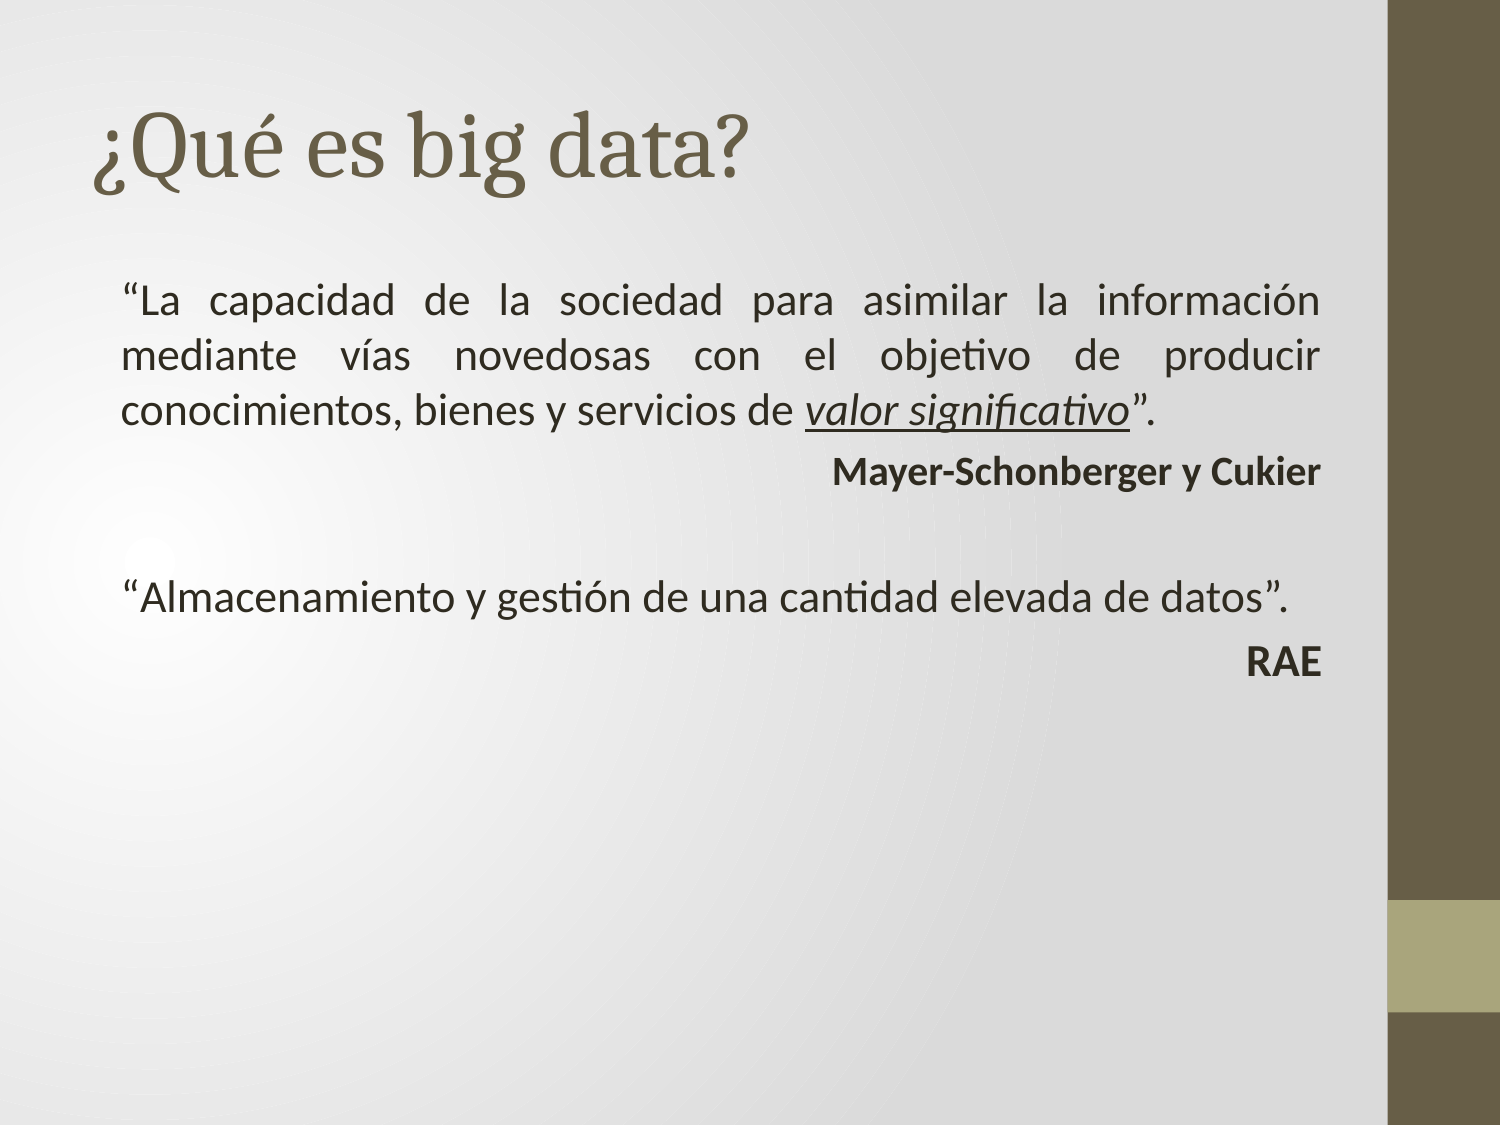

# ¿Qué es big data?
“La capacidad de la sociedad para asimilar la información mediante vías novedosas con el objetivo de producir conocimientos, bienes y servicios de valor significativo”.
Mayer-Schonberger y Cukier

“Almacenamiento y gestión de una cantidad elevada de datos”.
RAE